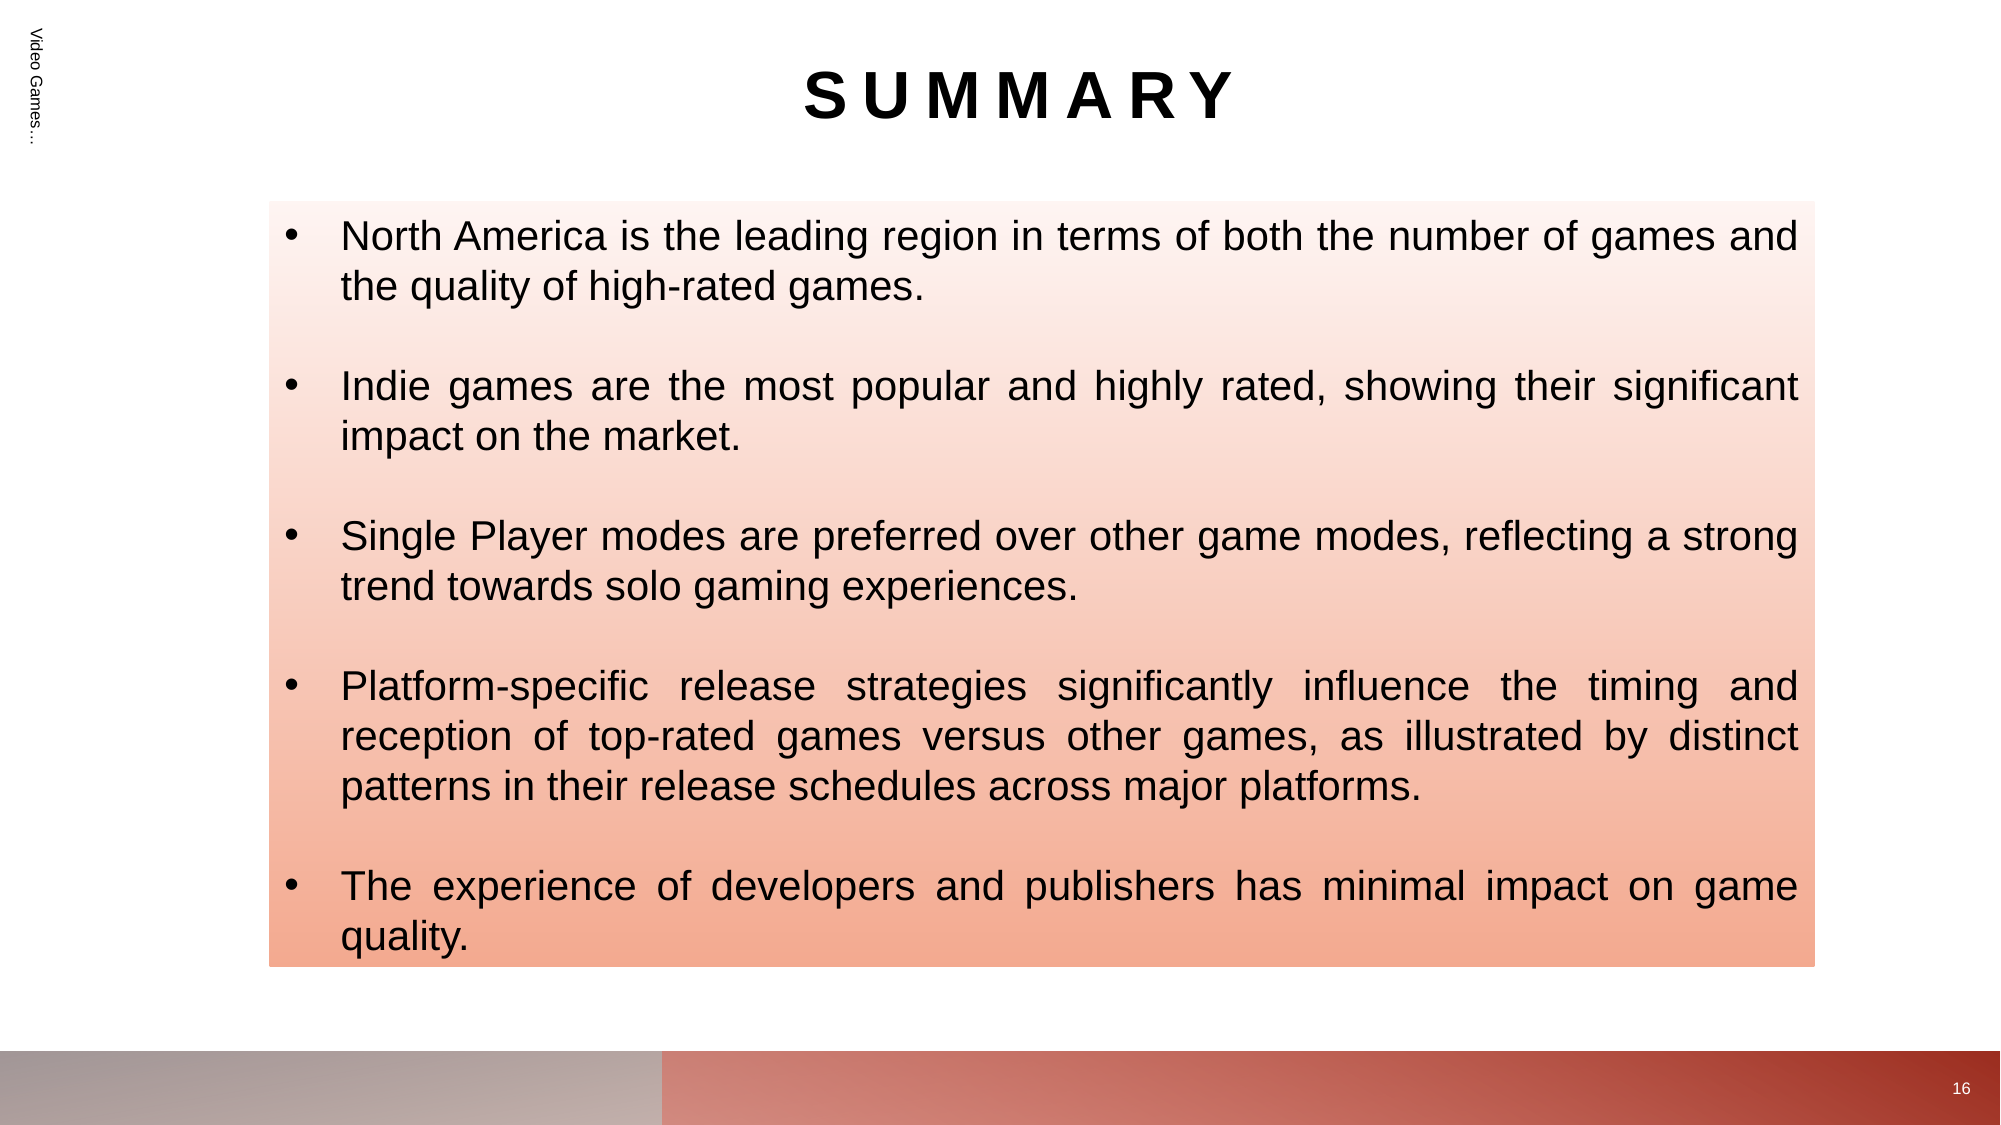

# Summary
North America is the leading region in terms of both the number of games and the quality of high-rated games.

Indie games are the most popular and highly rated, showing their significant impact on the market.

Single Player modes are preferred over other game modes, reflecting a strong trend towards solo gaming experiences.

Platform-specific release strategies significantly influence the timing and reception of top-rated games versus other games, as illustrated by distinct patterns in their release schedules across major platforms.

The experience of developers and publishers has minimal impact on game quality.
Video Games…
16